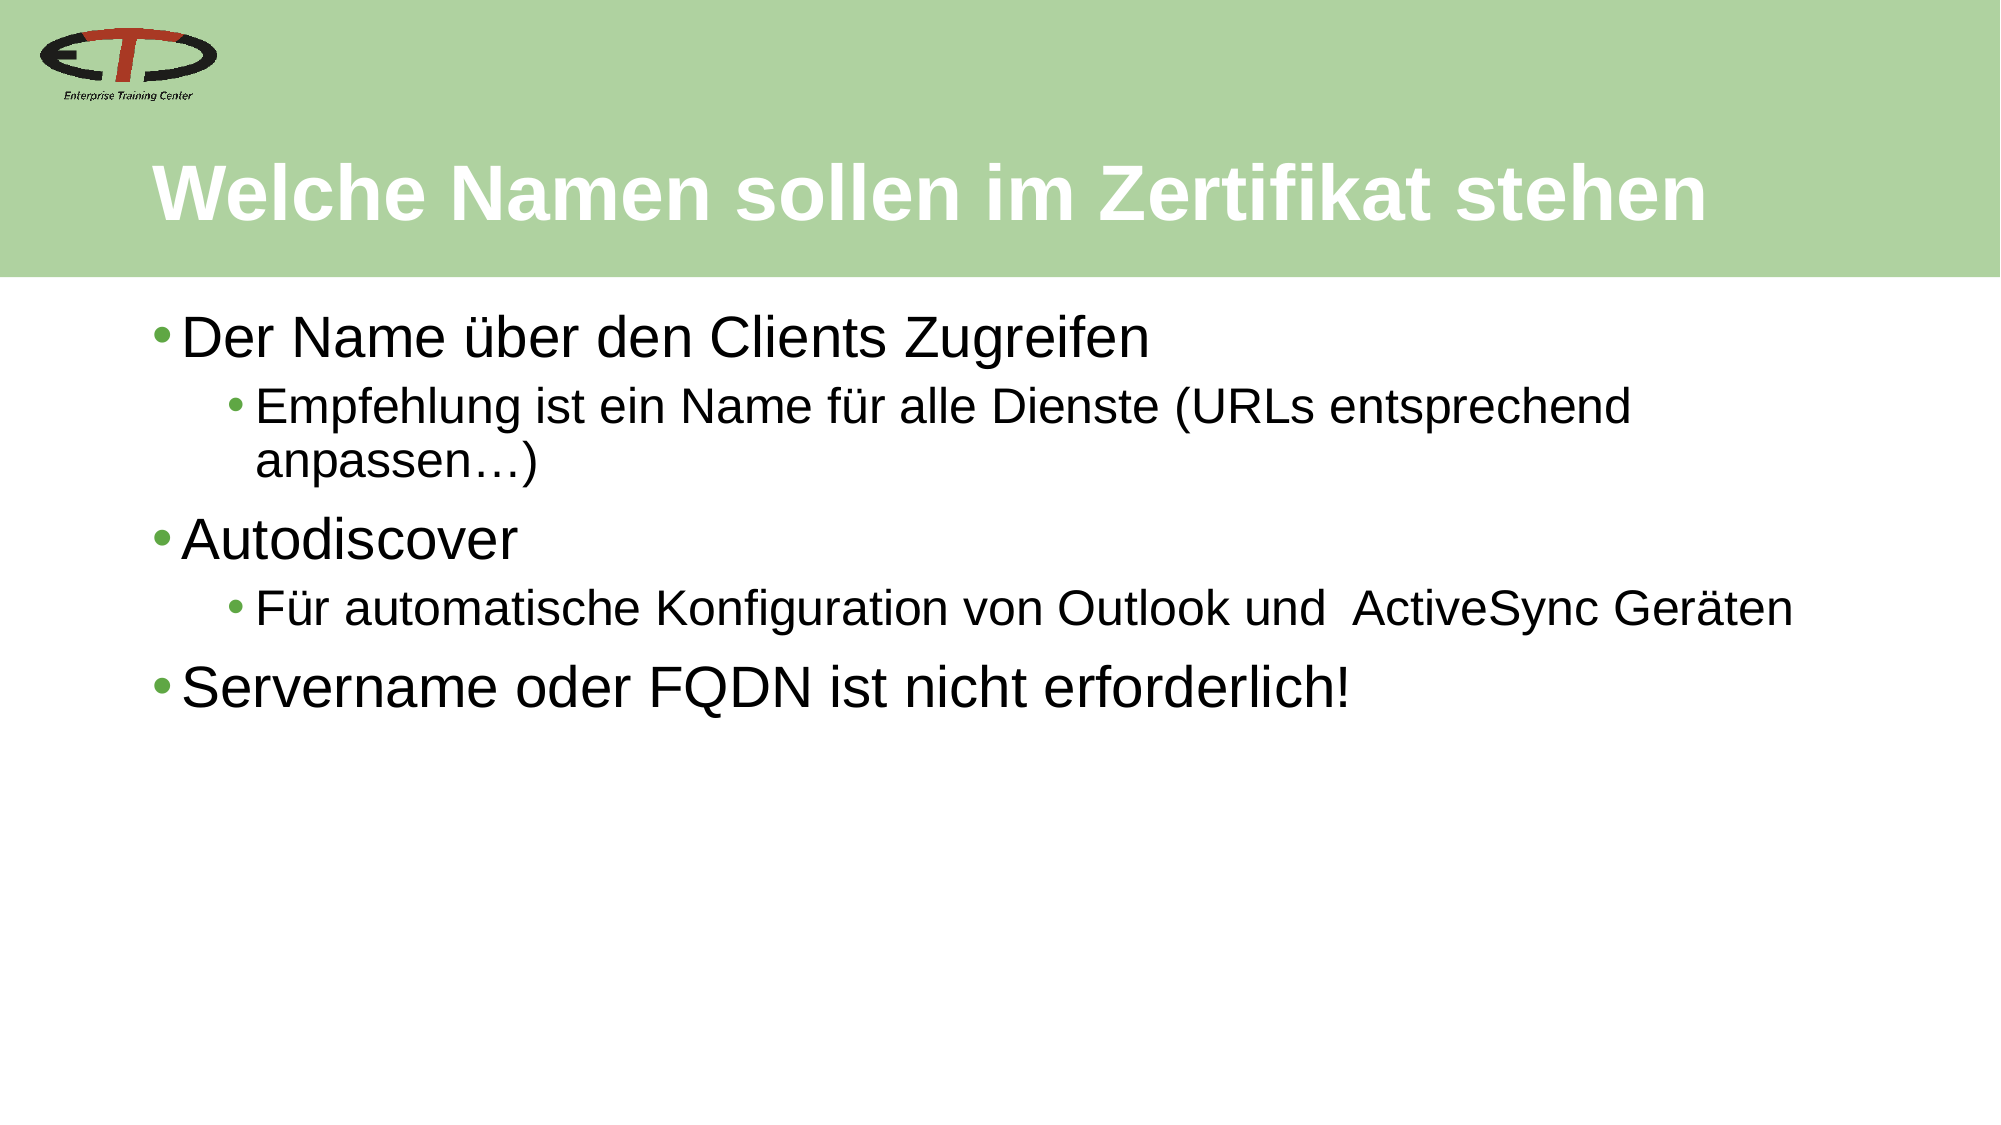

# Welche Namen sollen im Zertifikat stehen
Der Name über den Clients Zugreifen
Empfehlung ist ein Name für alle Dienste (URLs entsprechend anpassen…)
Autodiscover
Für automatische Konfiguration von Outlook und  ActiveSync Geräten
Servername oder FQDN ist nicht erforderlich!